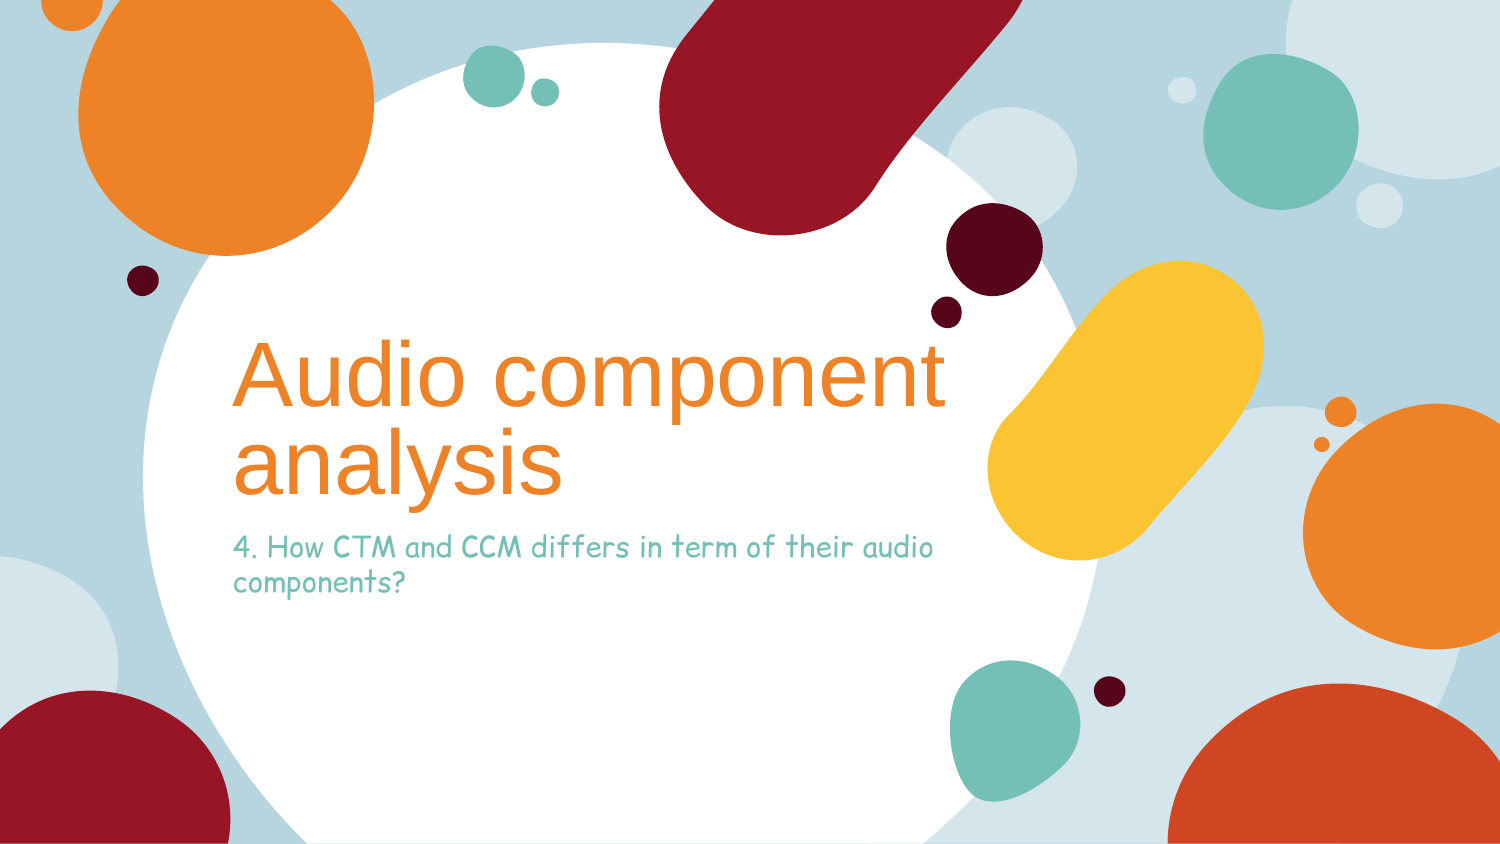

# Audio component analysis
4. How CTM and CCM differs in term of their audio components?